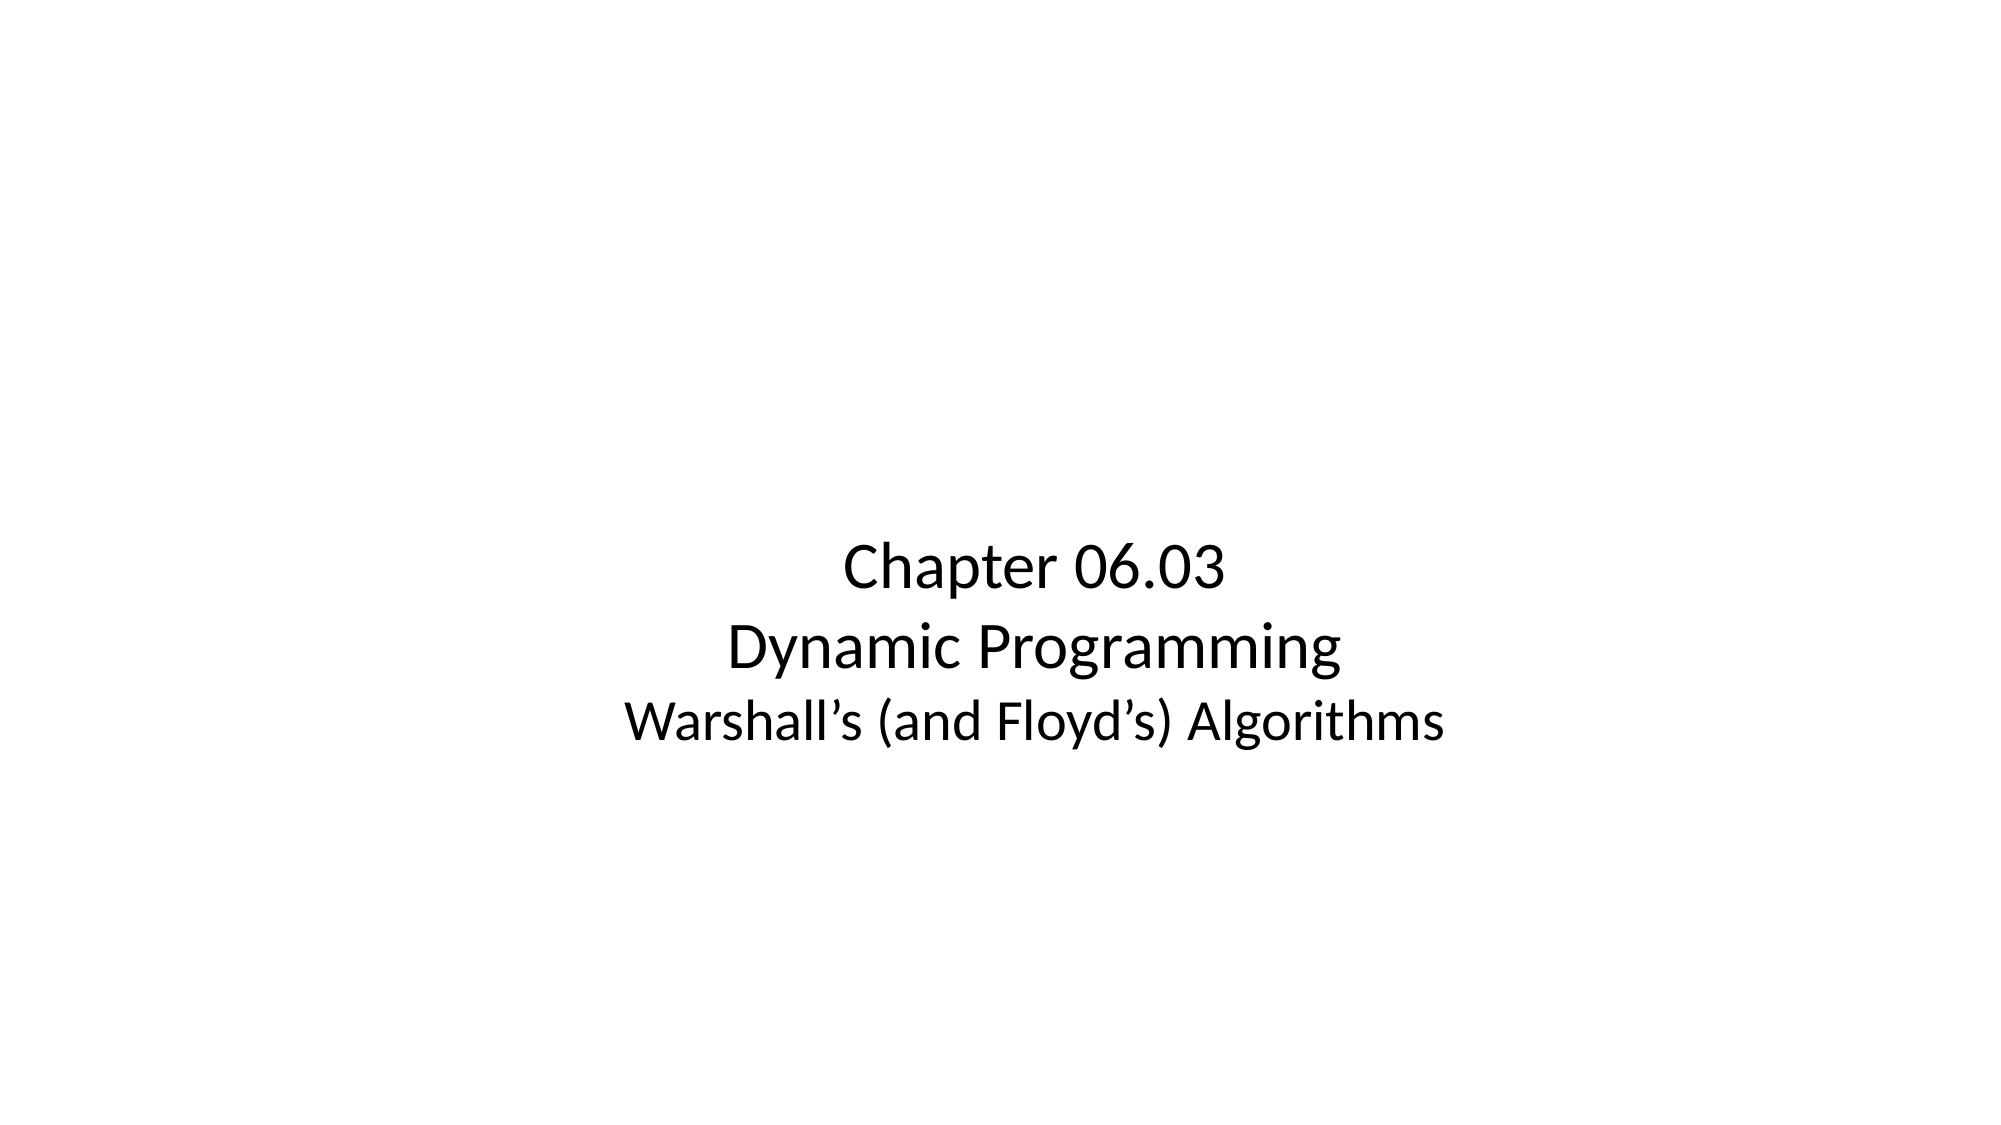

Chapter 06.03
Dynamic Programming
Warshall’s (and Floyd’s) Algorithms